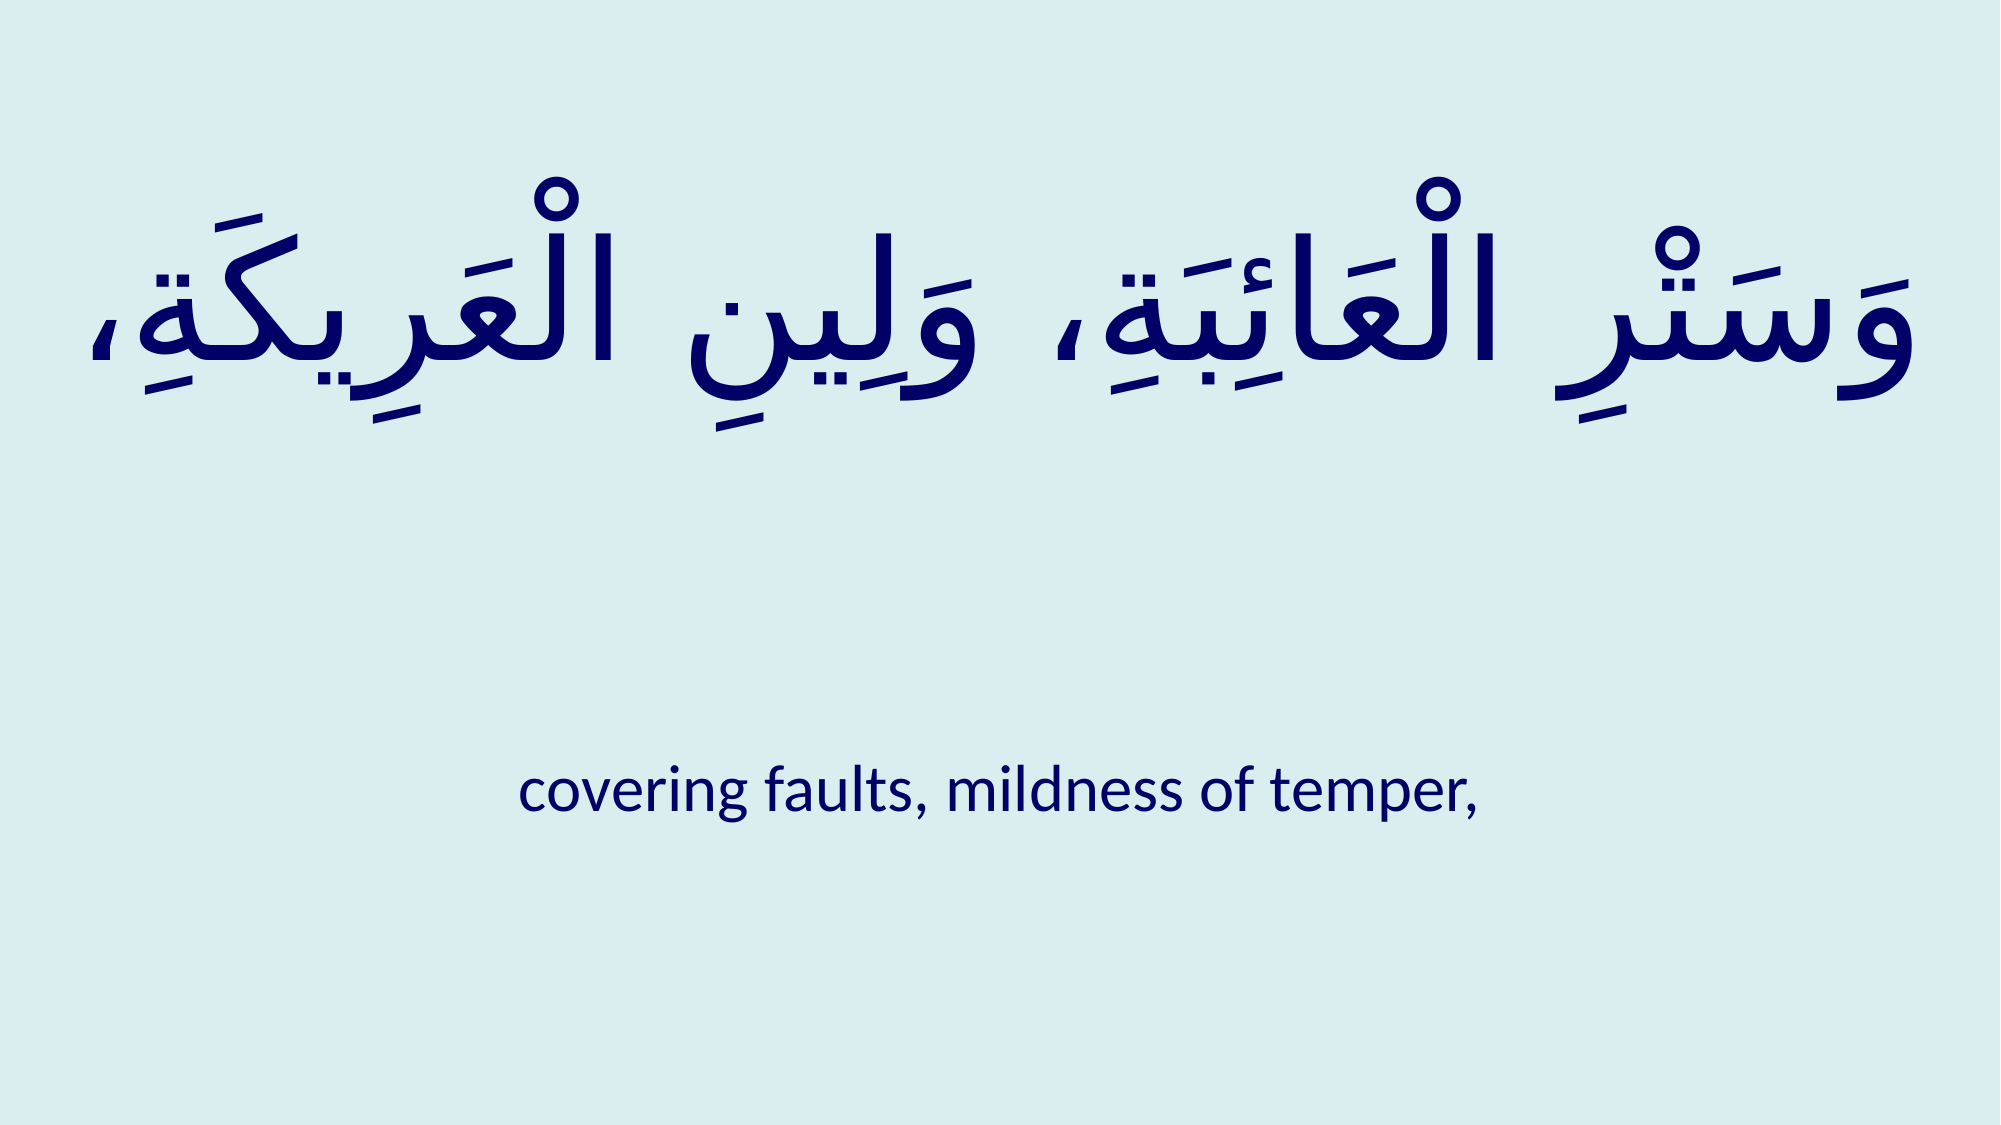

# وَسَتْرِ الْعَائِبَةِ، وَلِينِ الْعَرِيكَةِ،
covering faults, mildness of temper,